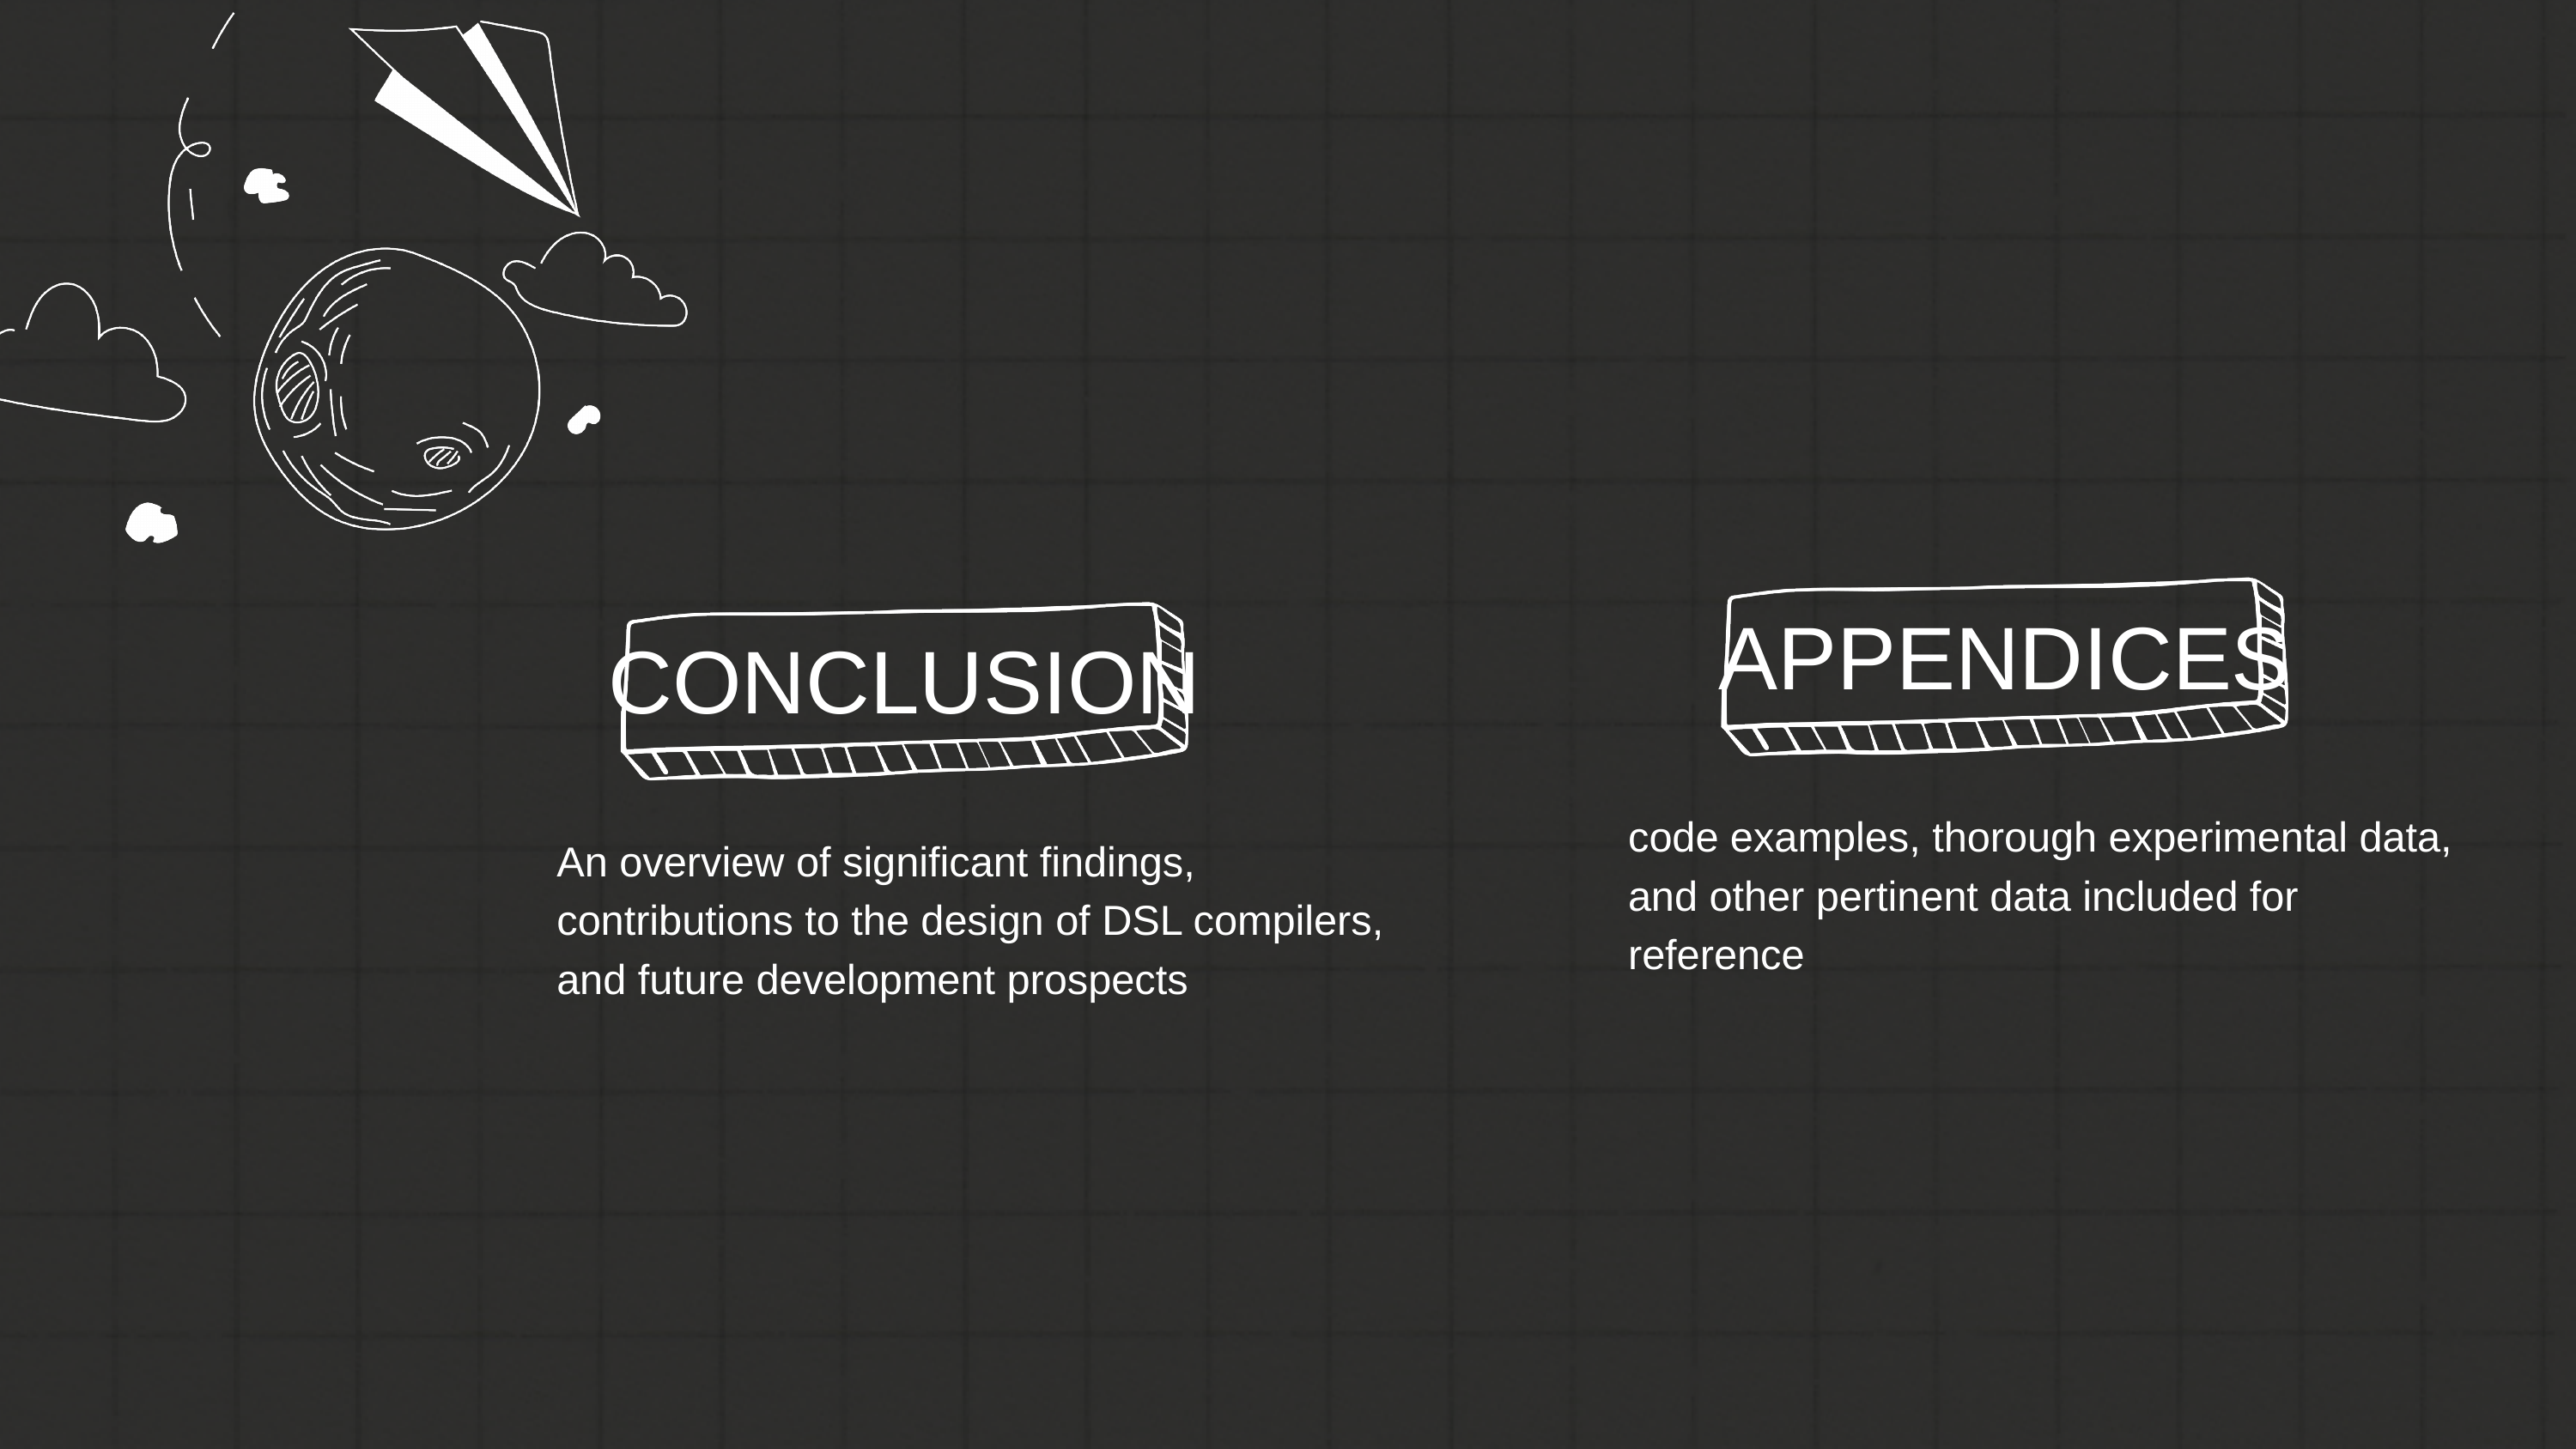

APPENDICES
CONCLUSION
code examples, thorough experimental data, and other pertinent data included for reference

An overview of significant findings, contributions to the design of DSL compilers, and future development prospects